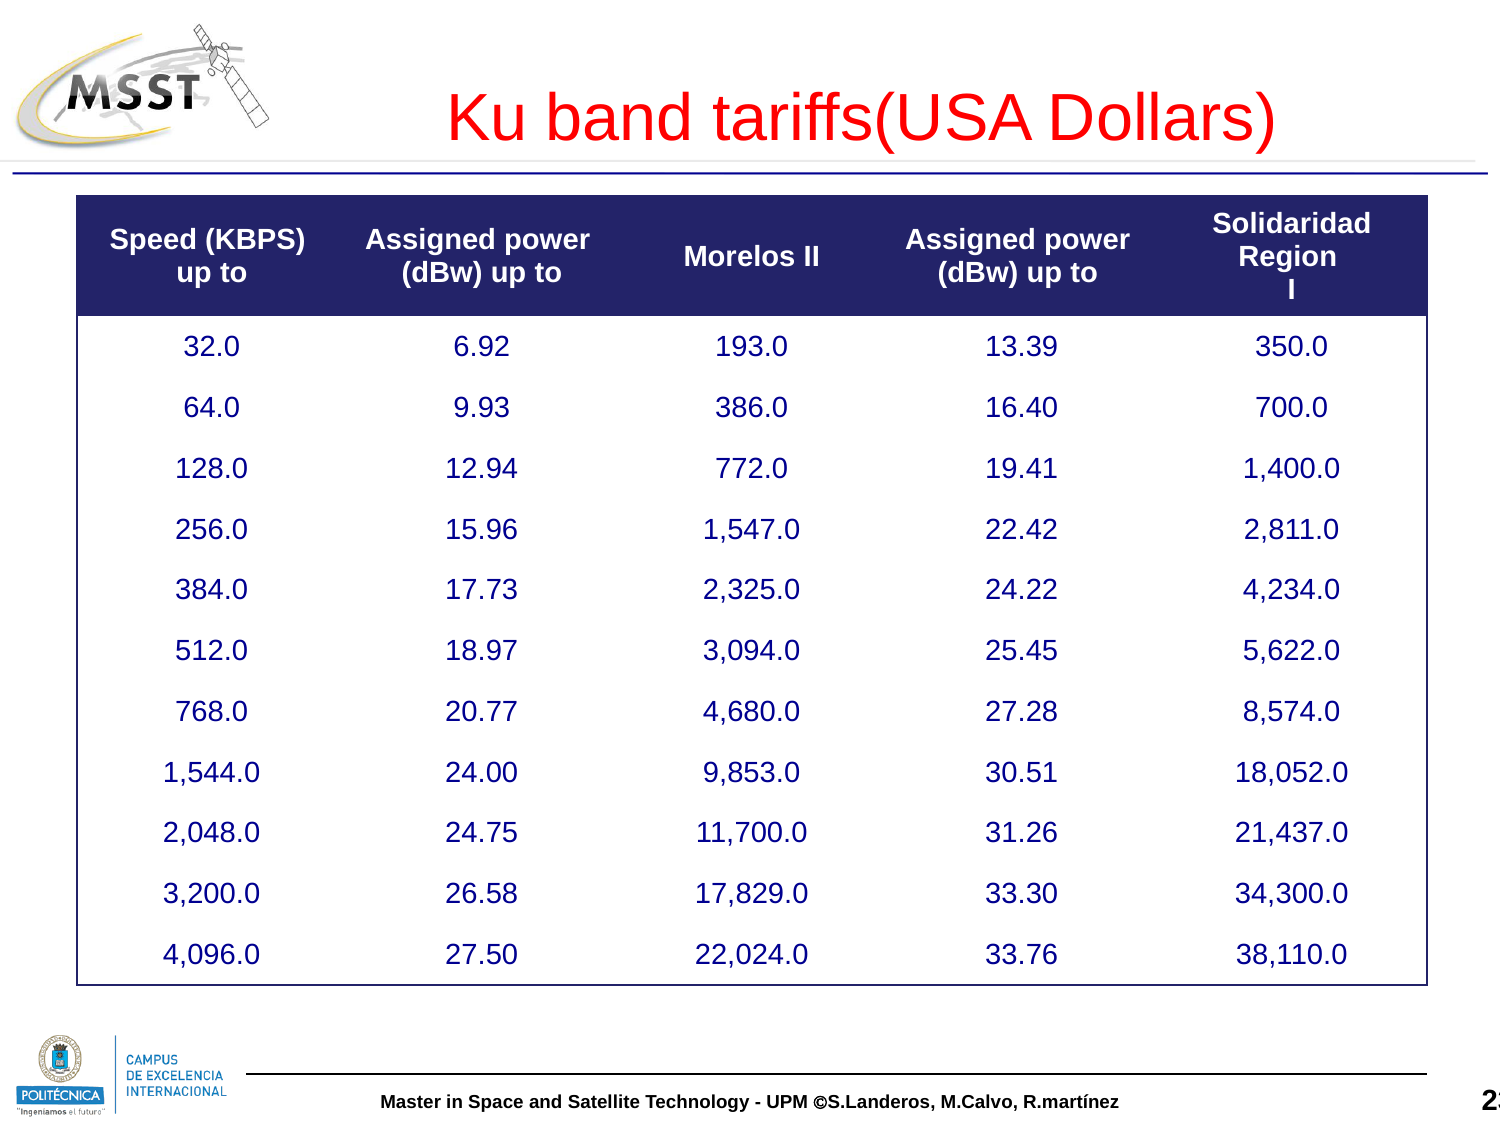

Ku band tariffs(USA Dollars)
| Speed (KBPS) up to | Assigned power (dBw) up to | Morelos II | Assigned power (dBw) up to | Solidaridad Region I |
| --- | --- | --- | --- | --- |
| 32.0 | 6.92 | 193.0 | 13.39 | 350.0 |
| 64.0 | 9.93 | 386.0 | 16.40 | 700.0 |
| 128.0 | 12.94 | 772.0 | 19.41 | 1,400.0 |
| 256.0 | 15.96 | 1,547.0 | 22.42 | 2,811.0 |
| 384.0 | 17.73 | 2,325.0 | 24.22 | 4,234.0 |
| 512.0 | 18.97 | 3,094.0 | 25.45 | 5,622.0 |
| 768.0 | 20.77 | 4,680.0 | 27.28 | 8,574.0 |
| 1,544.0 | 24.00 | 9,853.0 | 30.51 | 18,052.0 |
| 2,048.0 | 24.75 | 11,700.0 | 31.26 | 21,437.0 |
| 3,200.0 | 26.58 | 17,829.0 | 33.30 | 34,300.0 |
| 4,096.0 | 27.50 | 22,024.0 | 33.76 | 38,110.0 |